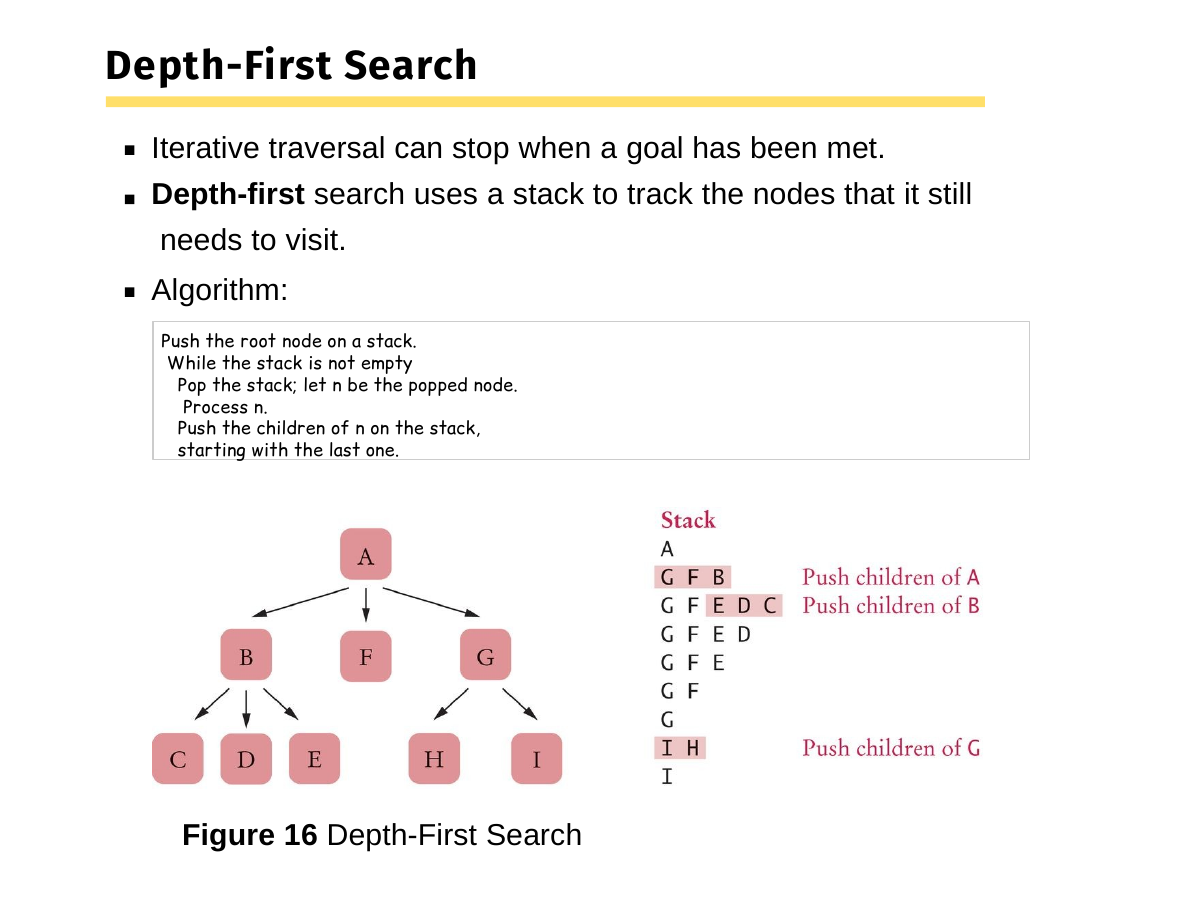

# Depth-First Search

Iterative traversal can stop when a goal has been met.  Depth-first search uses a stack to track the nodes that it still  needs to visit.
Algorithm:

Push the root node on a stack.  While the stack is not empty
Pop the stack; let n be the popped node.  Process n.
Push the children of n on the stack, starting with the last one.

Figure 16 Depth-First Search